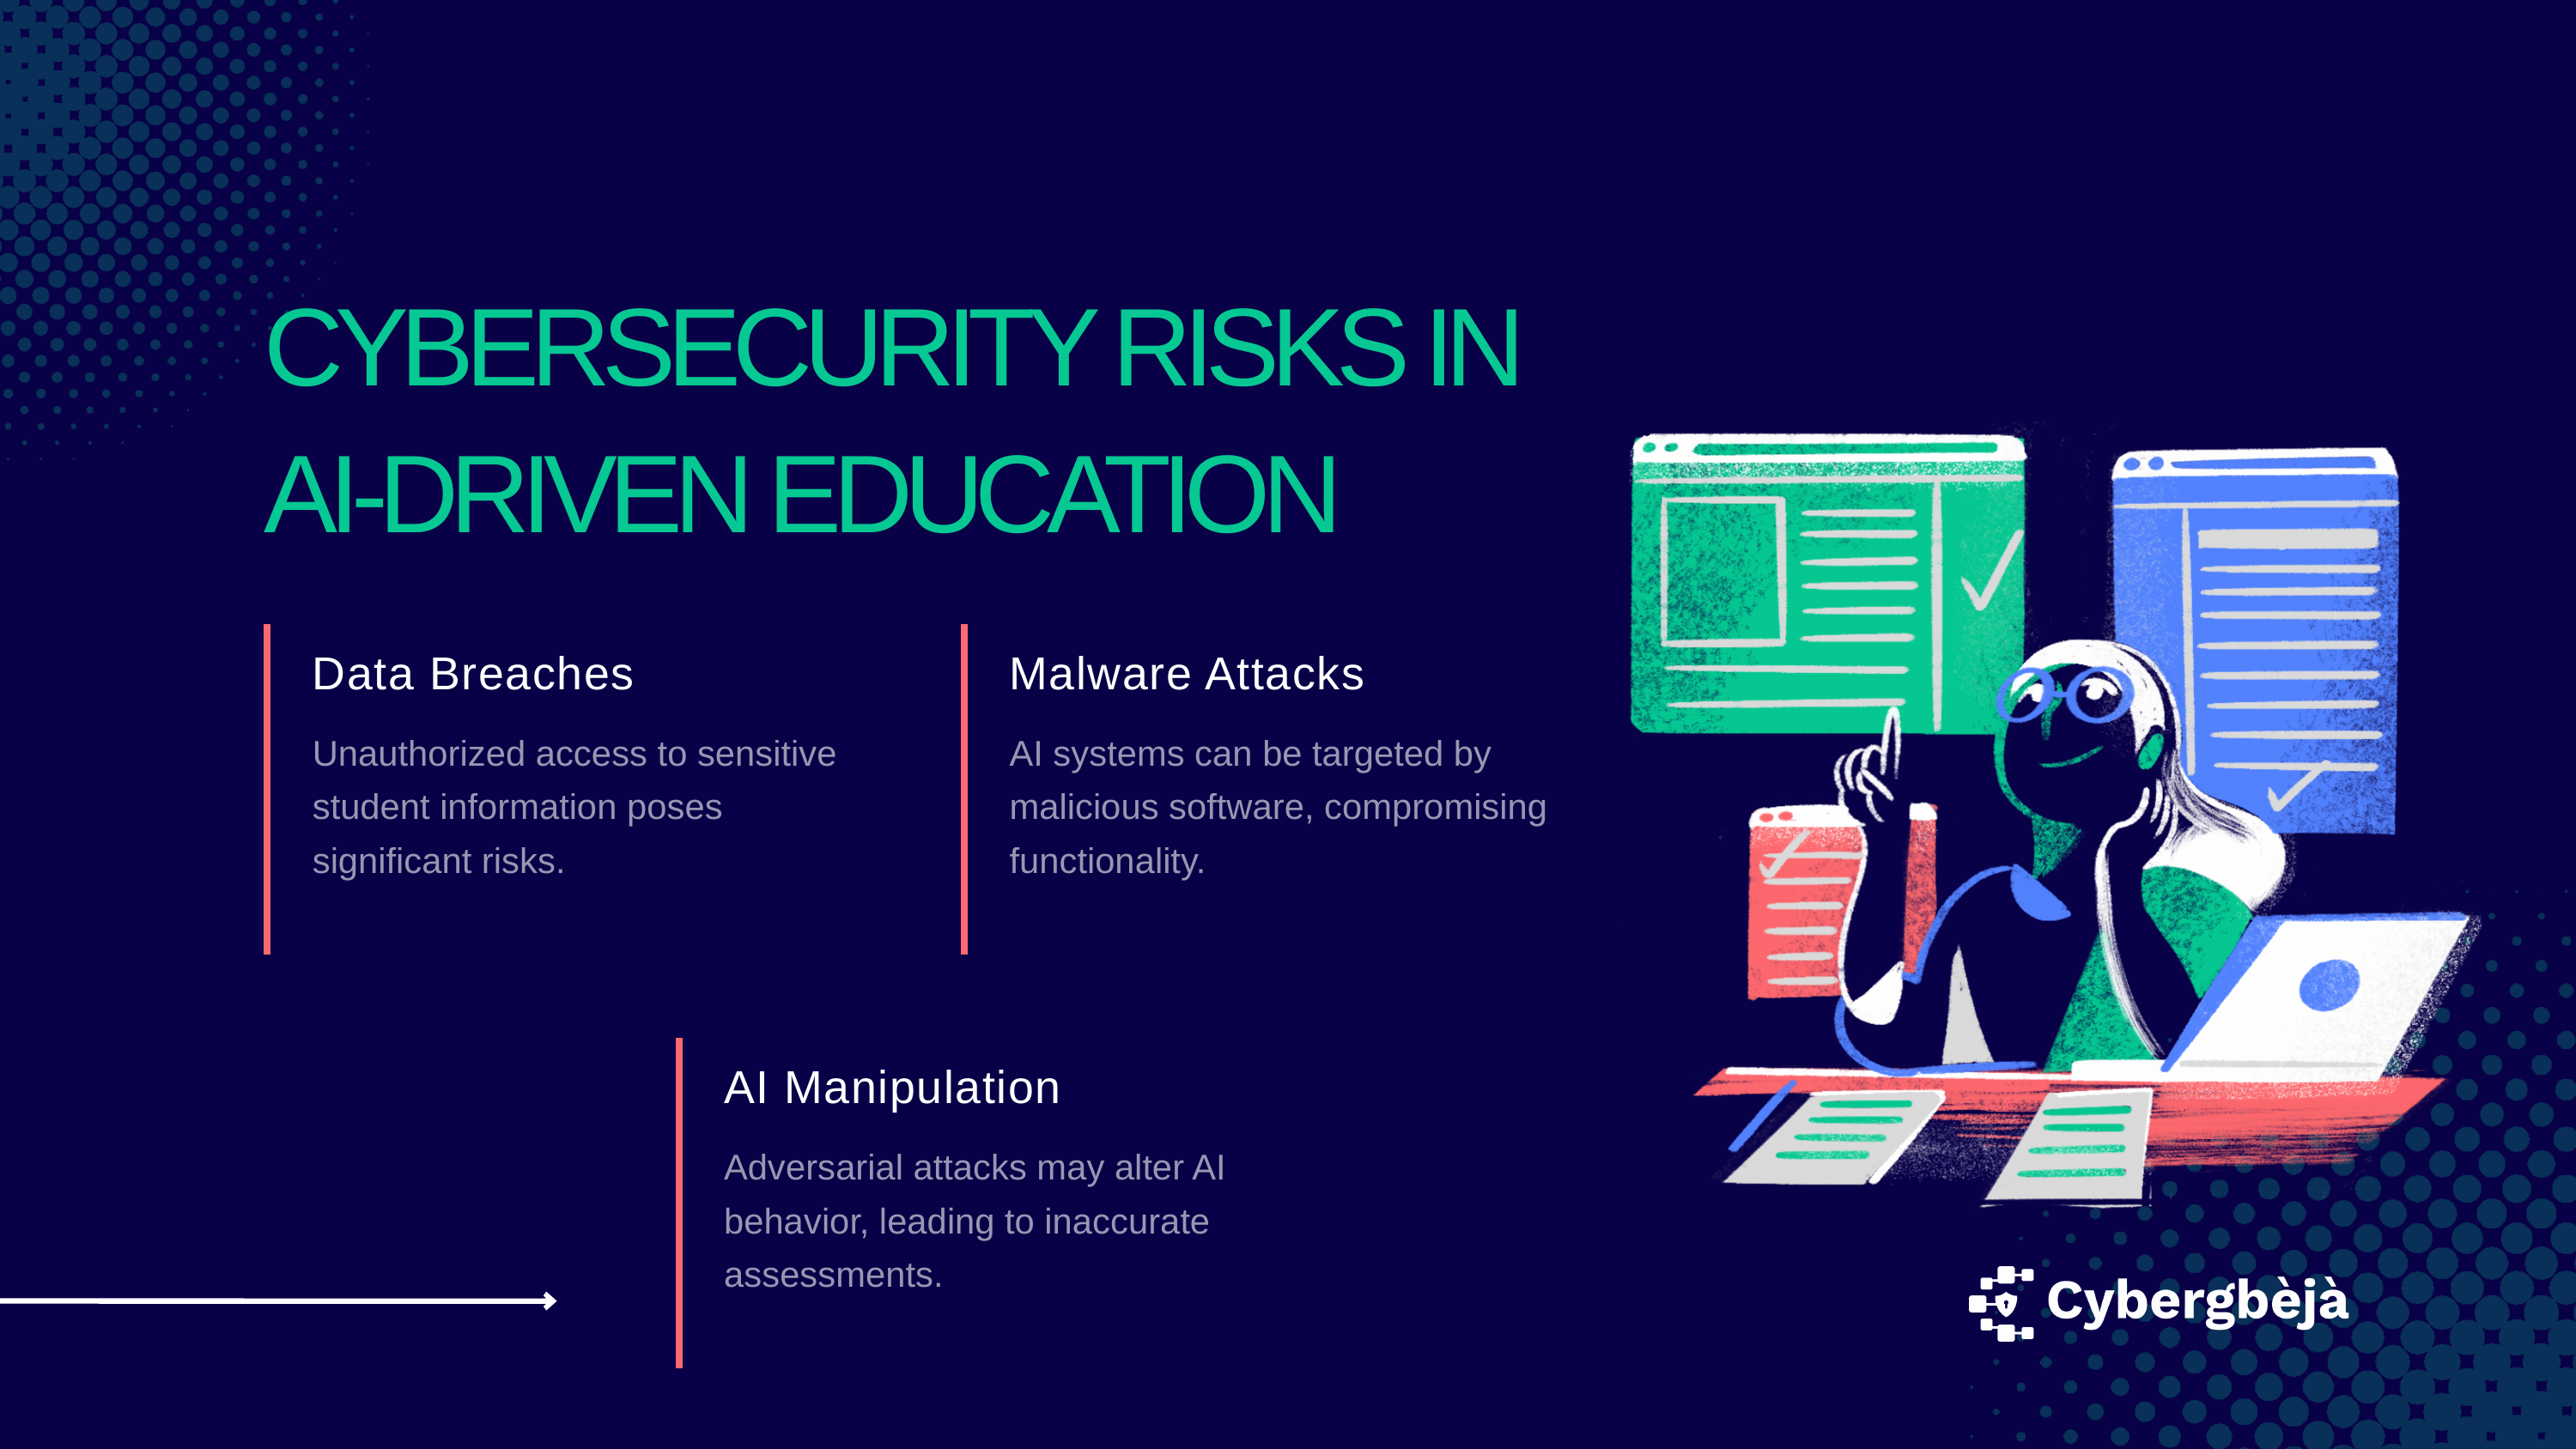

CYBERSECURITY RISKS IN AI-DRIVEN EDUCATION

Data Breaches
Malware Attacks
Unauthorized access to sensitive student information poses significant risks.

AI systems can be targeted by malicious software, compromising functionality.

AI Manipulation
Adversarial attacks may alter AI behavior, leading to inaccurate assessments.